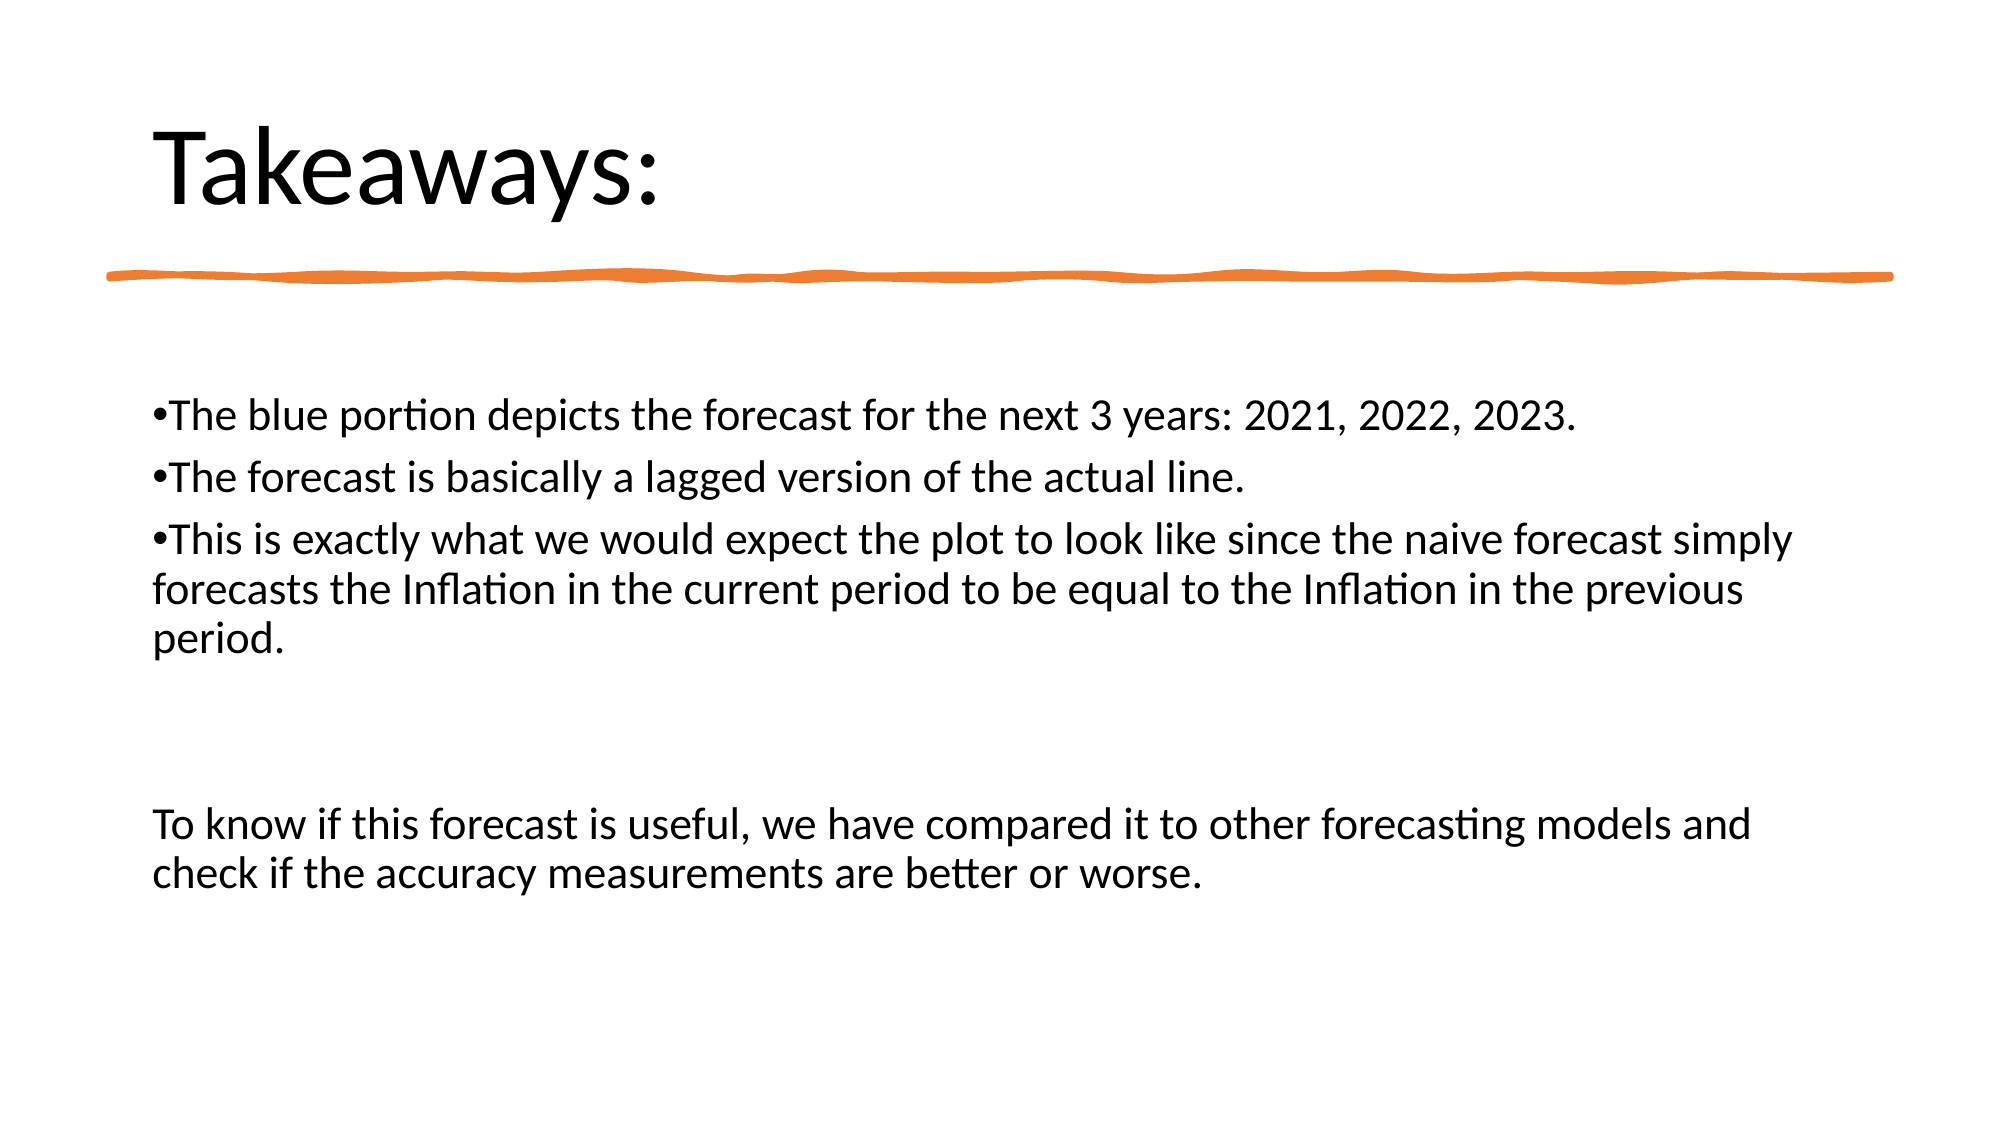

Takeaways:

The blue portion depicts the forecast for the next 3 years: 2021, 2022, 2023.
The forecast is basically a lagged version of the actual line.
This is exactly what we would expect the plot to look like since the naive forecast simply forecasts the Inflation in the current period to be equal to the Inflation in the previous period.

To know if this forecast is useful, we have compared it to other forecasting models and check if the accuracy measurements are better or worse.